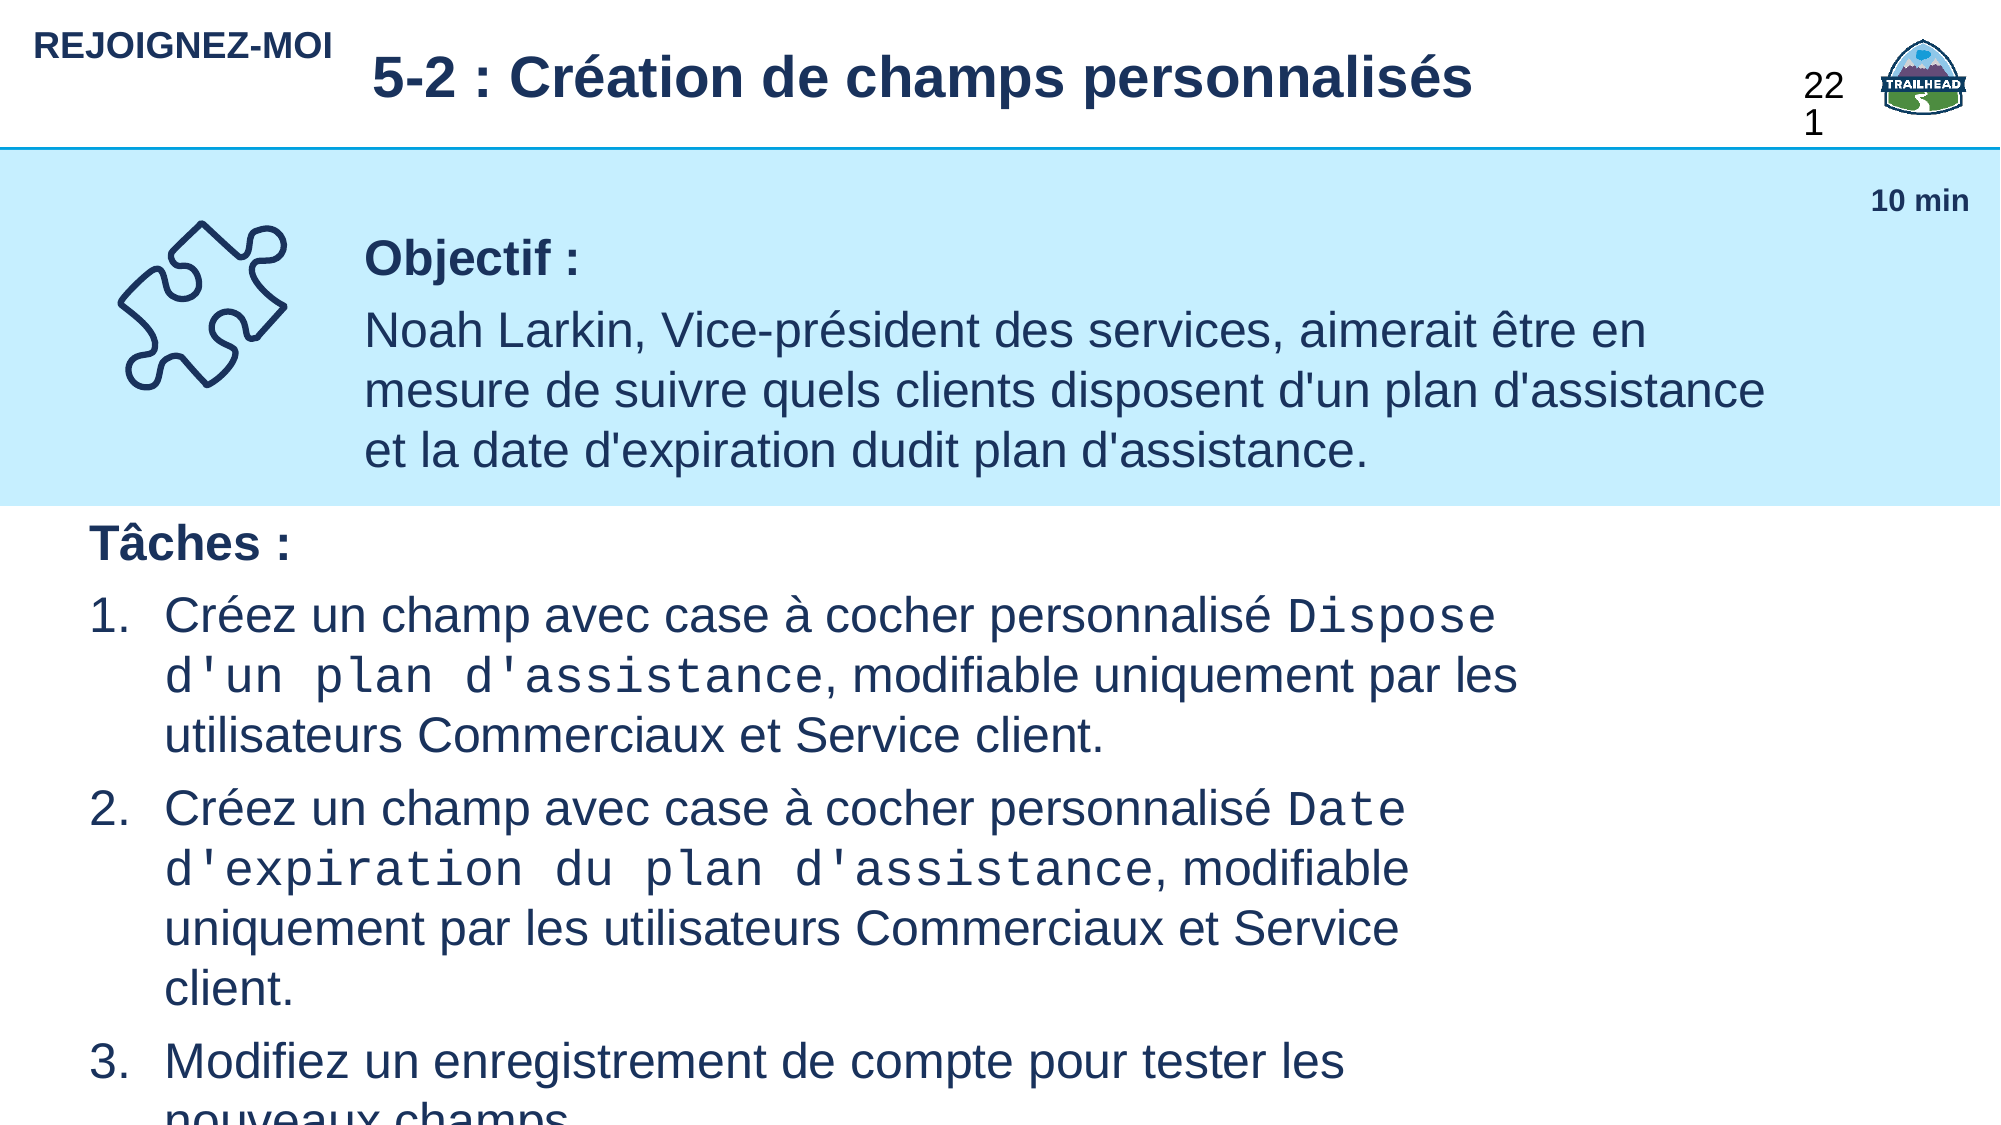

5-2 : Création de champs personnalisés
REJOIGNEZ-MOI
221
Objectif :
Noah Larkin, Vice-président des services, aimerait être en mesure de suivre quels clients disposent d'un plan d'assistance et la date d'expiration dudit plan d'assistance.
10 min
Tâches :
Créez un champ avec case à cocher personnalisé Dispose d'un plan d'assistance, modifiable uniquement par les utilisateurs Commerciaux et Service client.
Créez un champ avec case à cocher personnalisé Date d'expiration du plan d'assistance, modifiable uniquement par les utilisateurs Commerciaux et Service client.
Modifiez un enregistrement de compte pour tester les nouveaux champs.